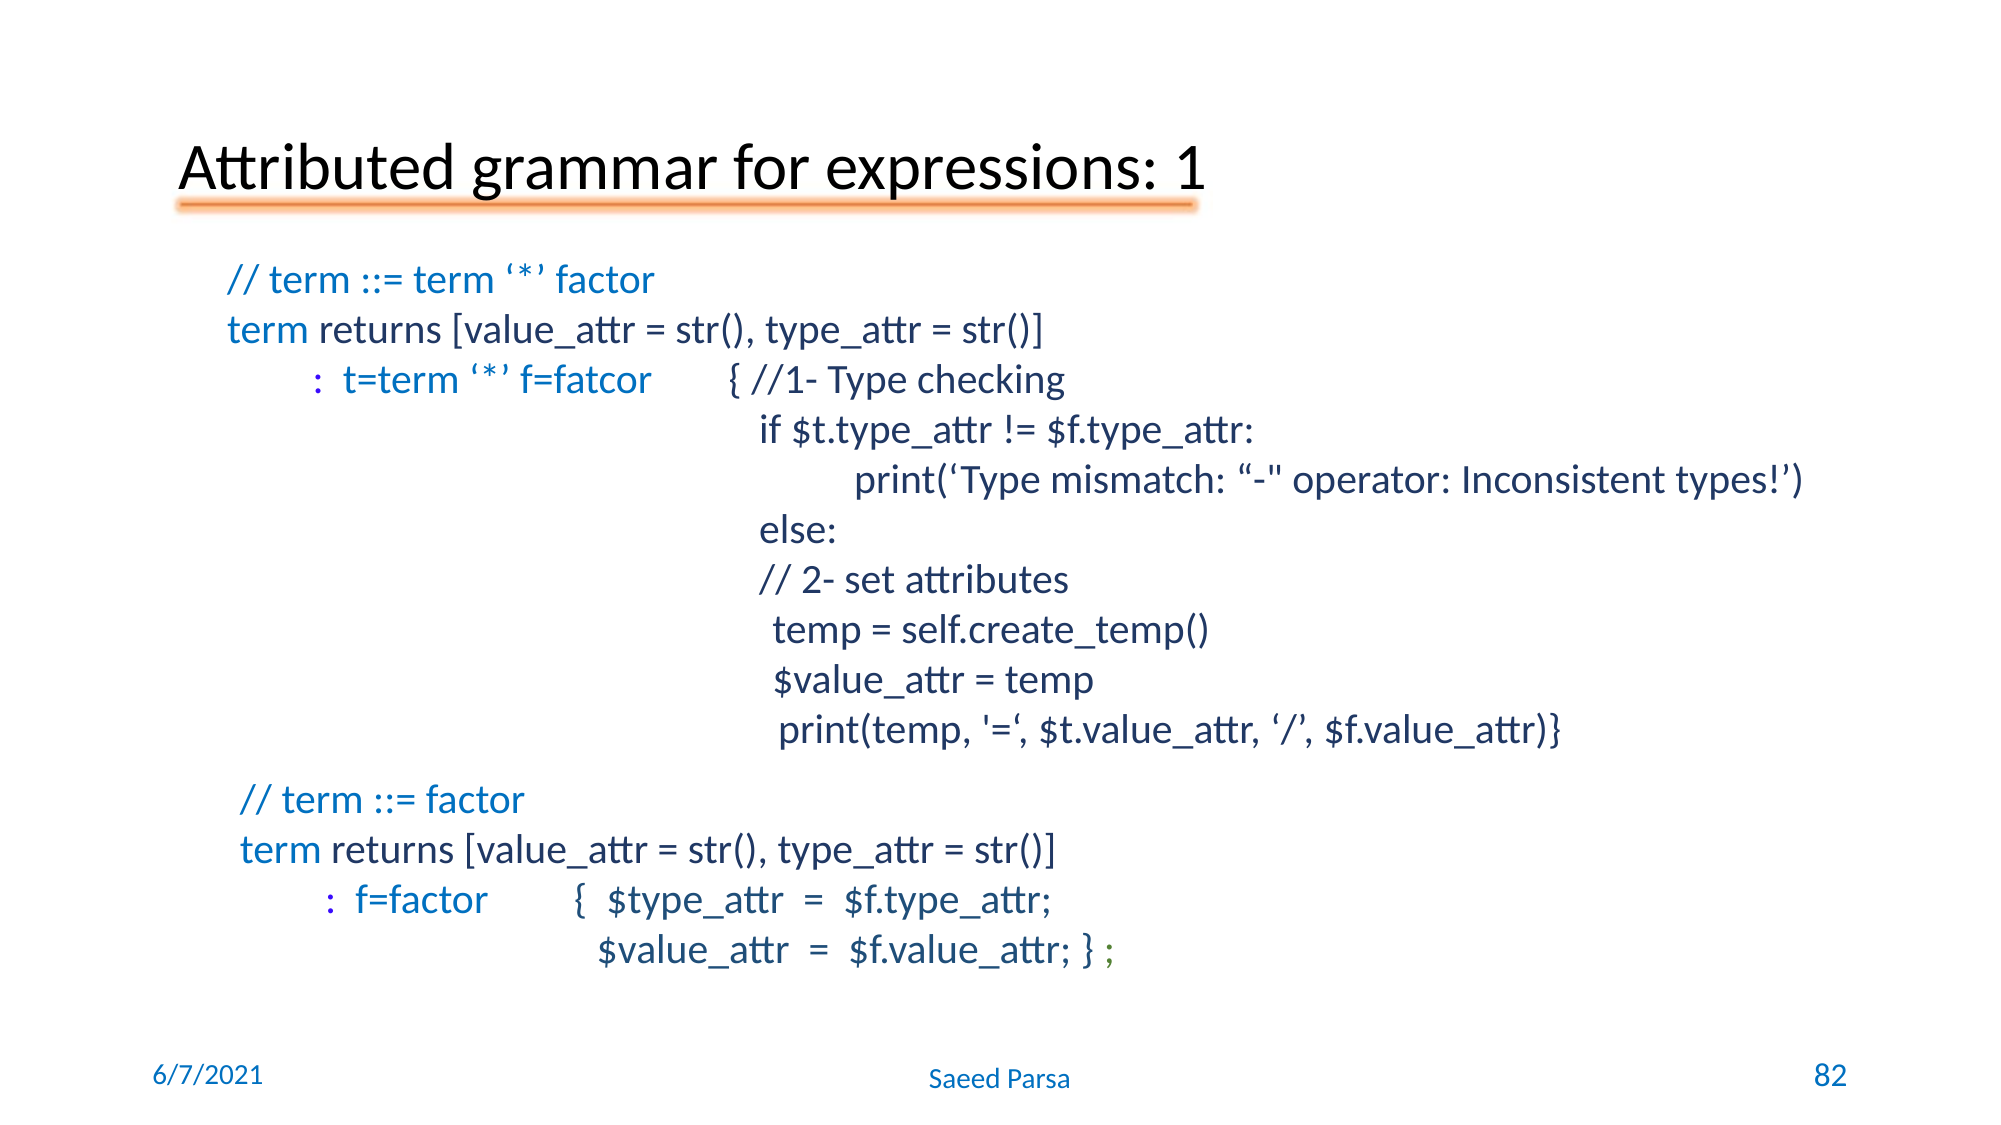

Attributed grammar for expressions: 1
// term ::= term ‘*’ factor
term returns [value_attr = str(), type_attr = str()]
         :  t=term ‘*’ f=fatcor        { //1- Type checking
                                                        if $t.type_attr != $f.type_attr:
                                                                  print(‘Type mismatch: “-" operator: Inconsistent types!’)
                                                        else:
                                                        // 2- set attributes
 			          temp = self.create_temp()
			          $value_attr = temp
                                                          print(temp, '=‘, $t.value_attr, ‘/’, $f.value_attr)}
// term ::= factor
term returns [value_attr = str(), type_attr = str()]
         :  f=factor         {  $type_attr  =  $f.type_attr;
		      $value_attr  =  $f.value_attr; } ;

6/7/2021
Saeed Parsa
82